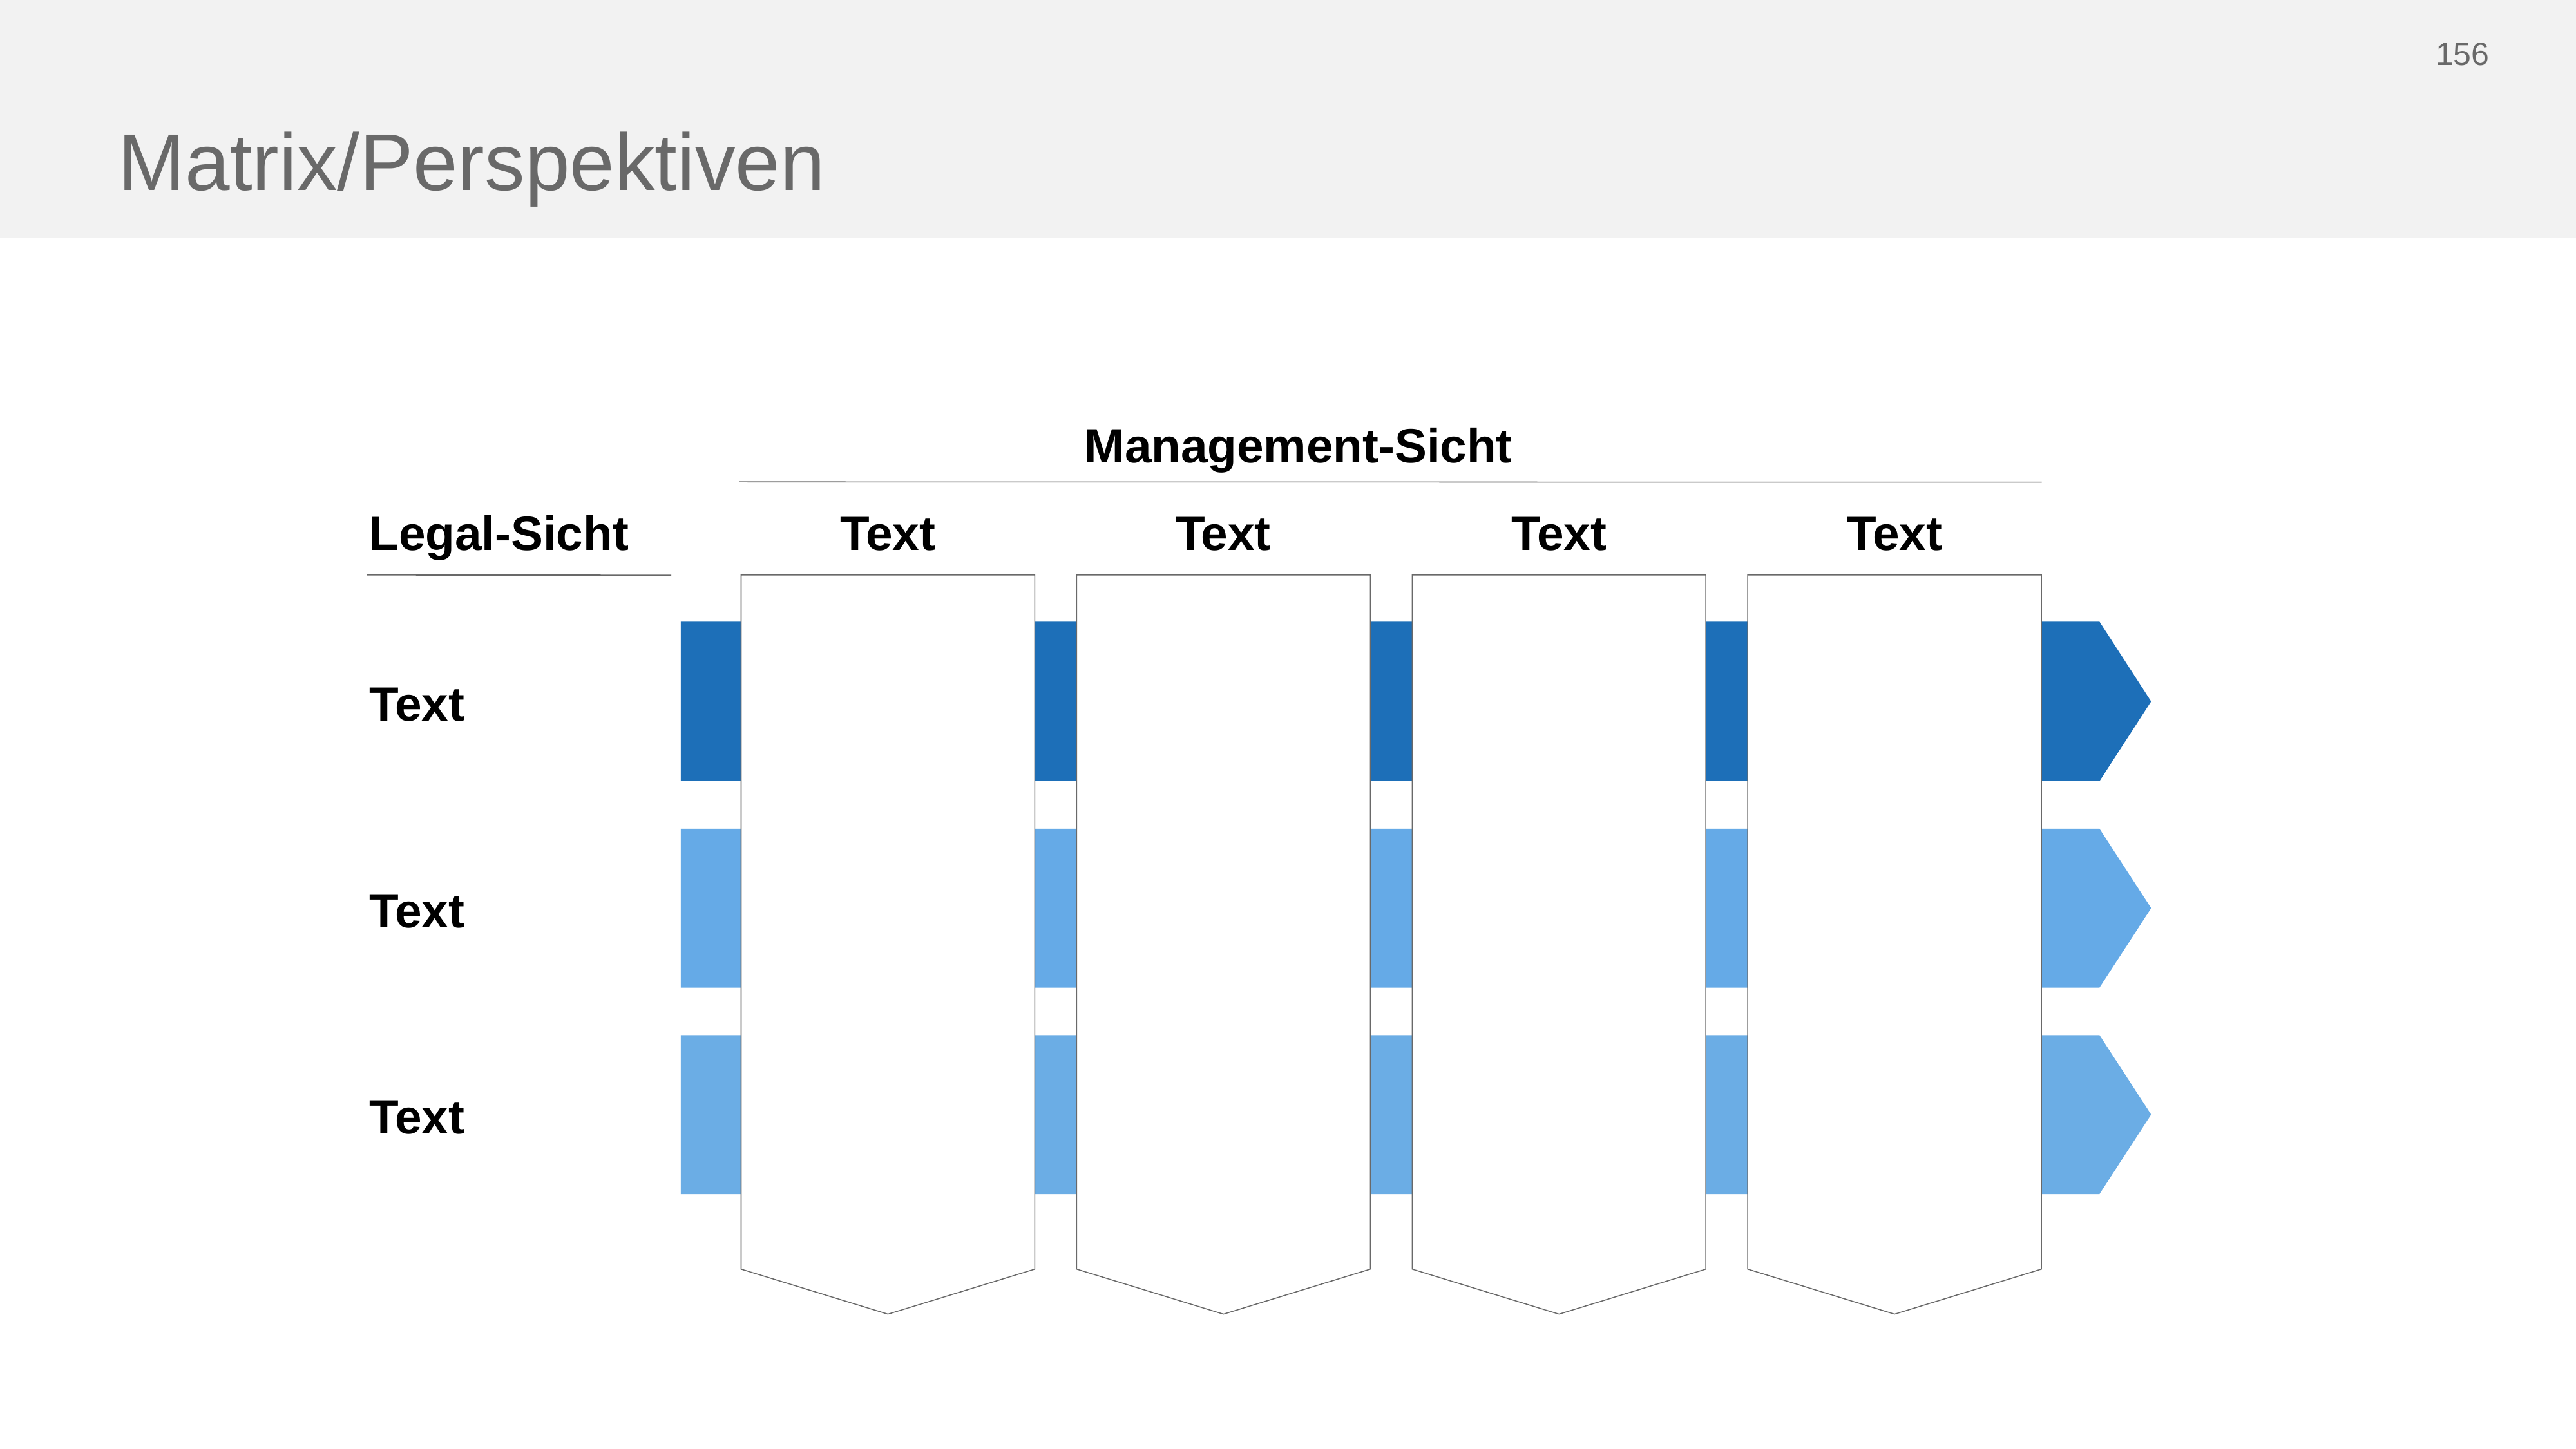

# Matrix/Perspektiven
Management-Sicht

Text
Text
Text
Text
Legal-Sicht

Text

Text

Text